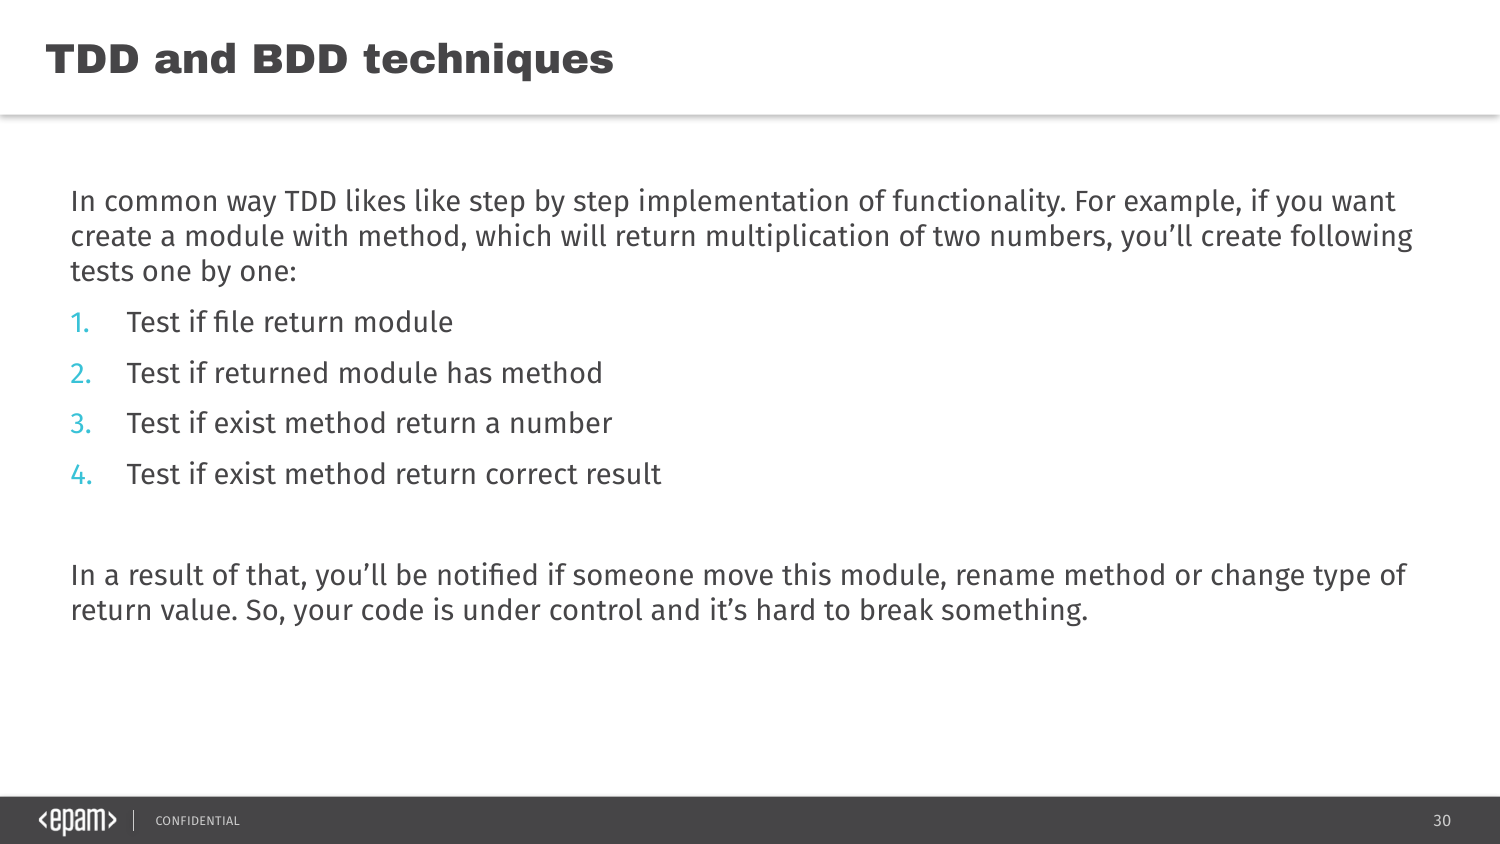

TDD and BDD techniques
In common way TDD likes like step by step implementation of functionality. For example, if you want create a module with method, which will return multiplication of two numbers, you’ll create following tests one by one:
Test if file return module
Test if returned module has method
Test if exist method return a number
Test if exist method return correct result

In a result of that, you’ll be notified if someone move this module, rename method or change type of return value. So, your code is under control and it’s hard to break something.